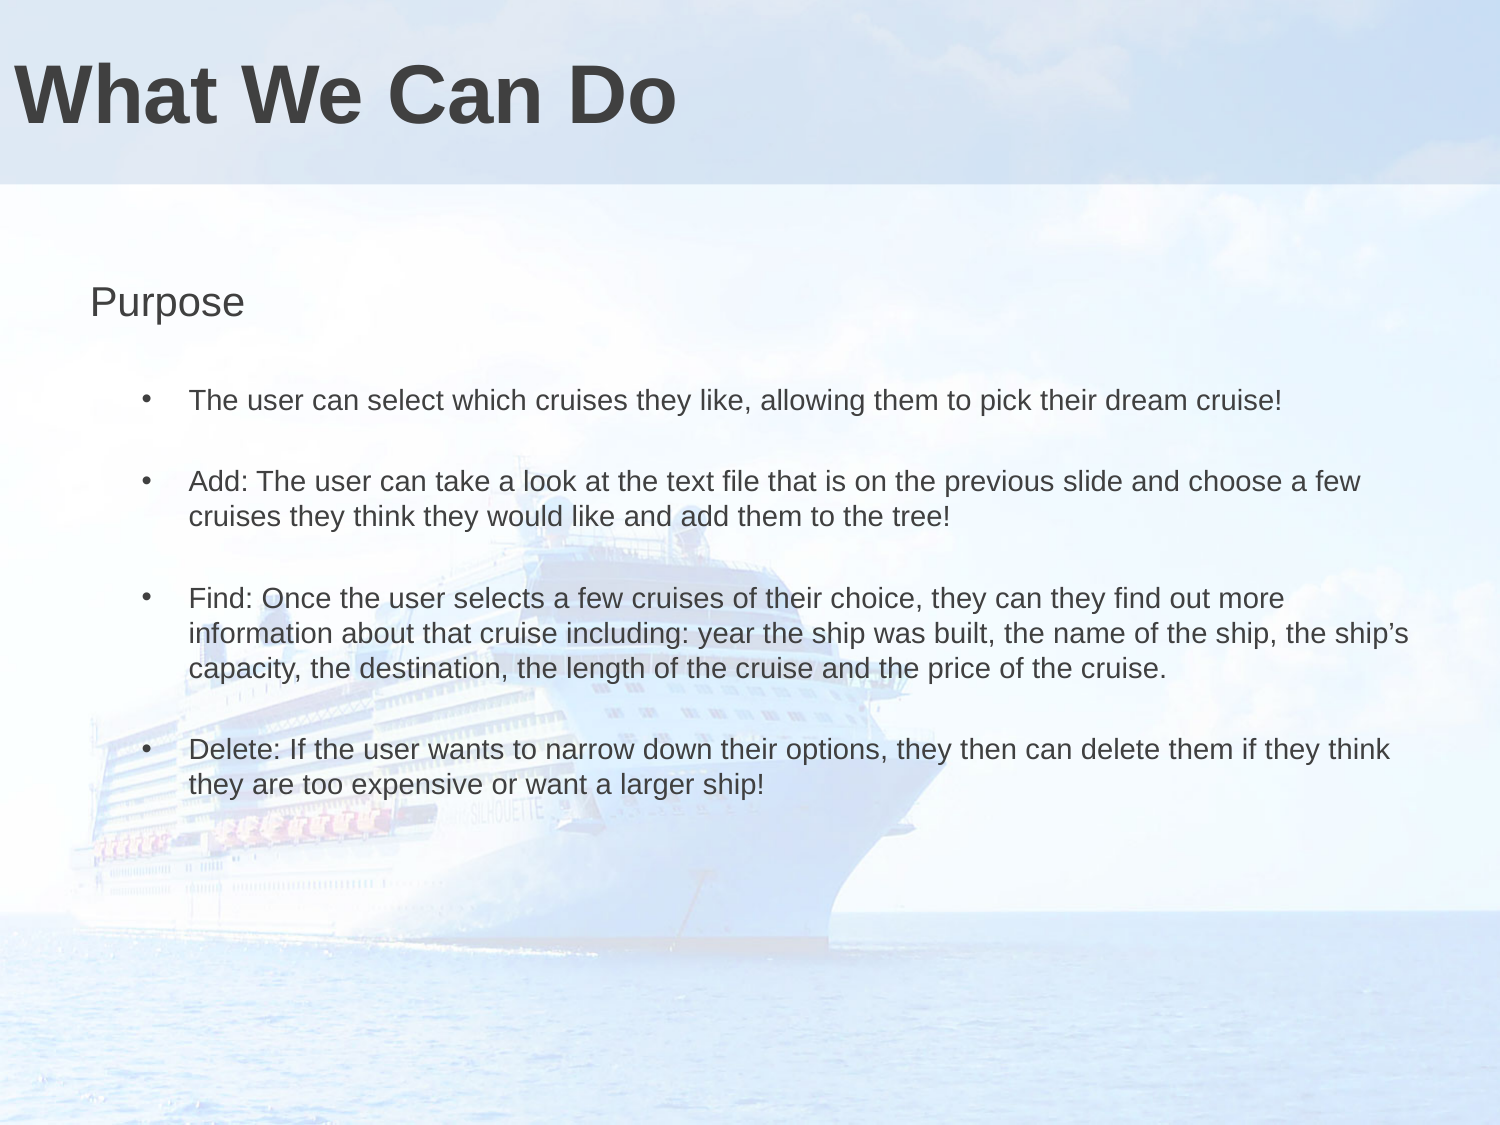

# What We Can Do
Purpose
The user can select which cruises they like, allowing them to pick their dream cruise!

Add: The user can take a look at the text file that is on the previous slide and choose a few cruises they think they would like and add them to the tree!

Find: Once the user selects a few cruises of their choice, they can they find out more                information about that cruise including: year the ship was built, the name of the ship, the ship’s capacity, the destination, the length of the cruise and the price of the cruise.

Delete: If the user wants to narrow down their options, they then can delete them if they think   they are too expensive or want a larger ship!